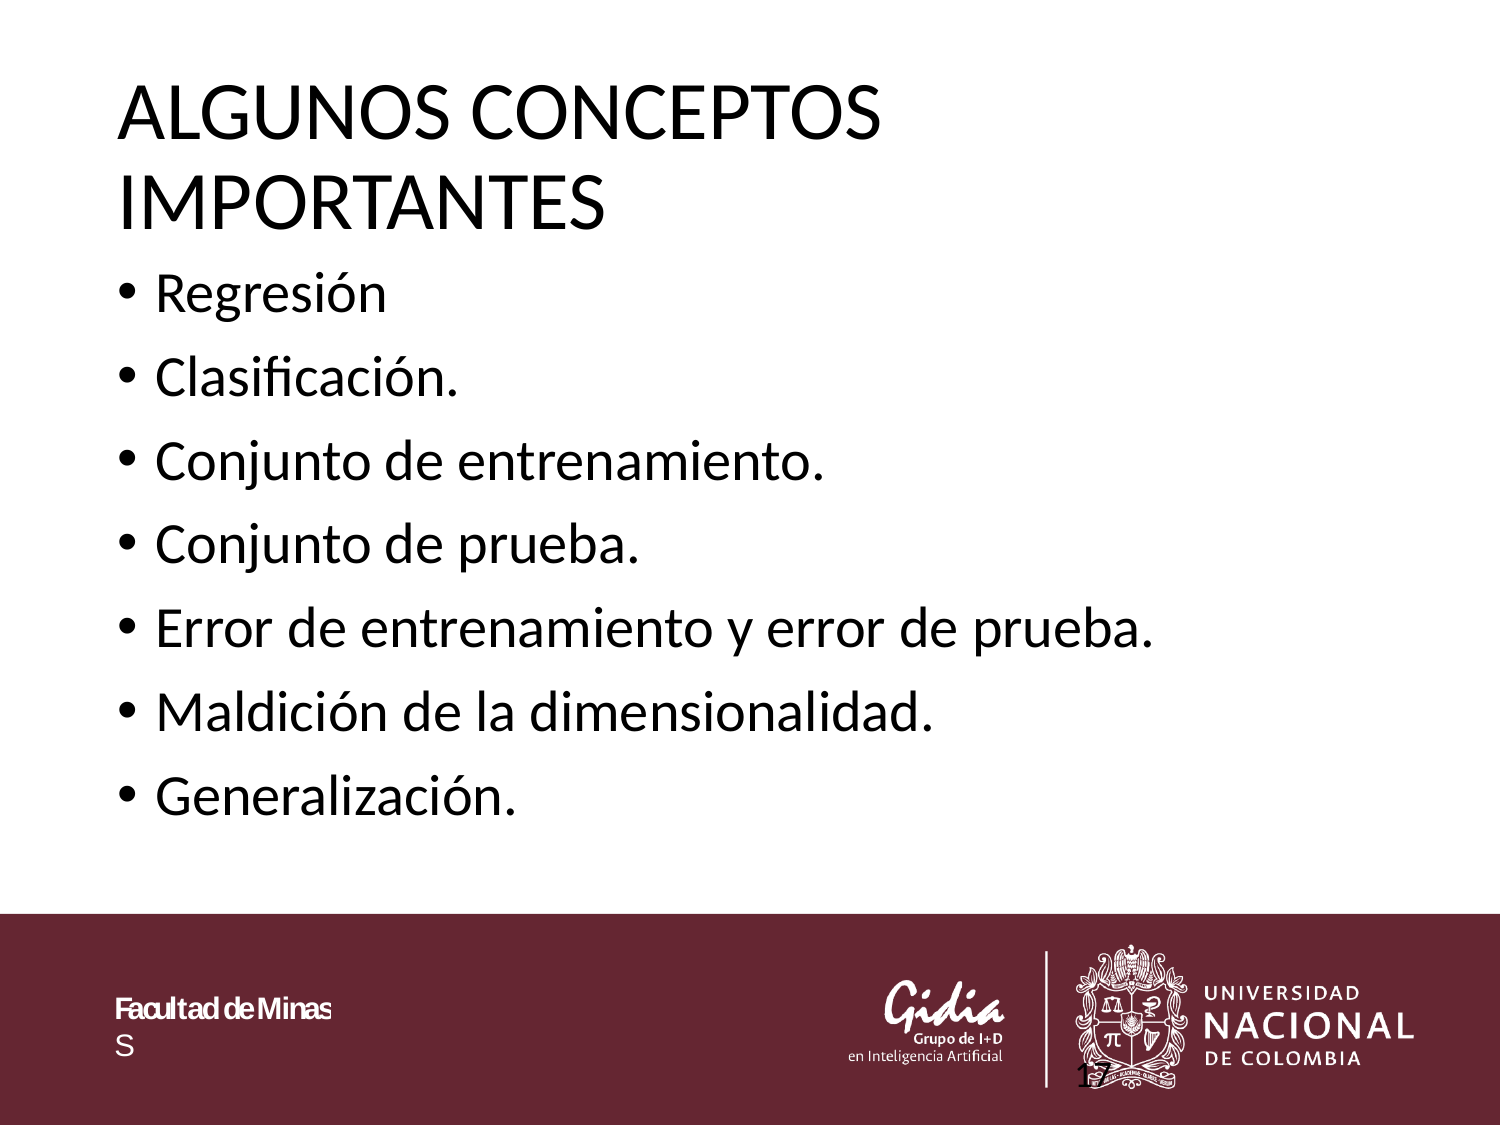

# ALGUNOS CONCEPTOS IMPORTANTES
Regresión
Clasificación.
Conjunto de entrenamiento.
Conjunto de prueba.
Error de entrenamiento y error de prueba.
Maldición de la dimensionalidad.
Generalización.
17